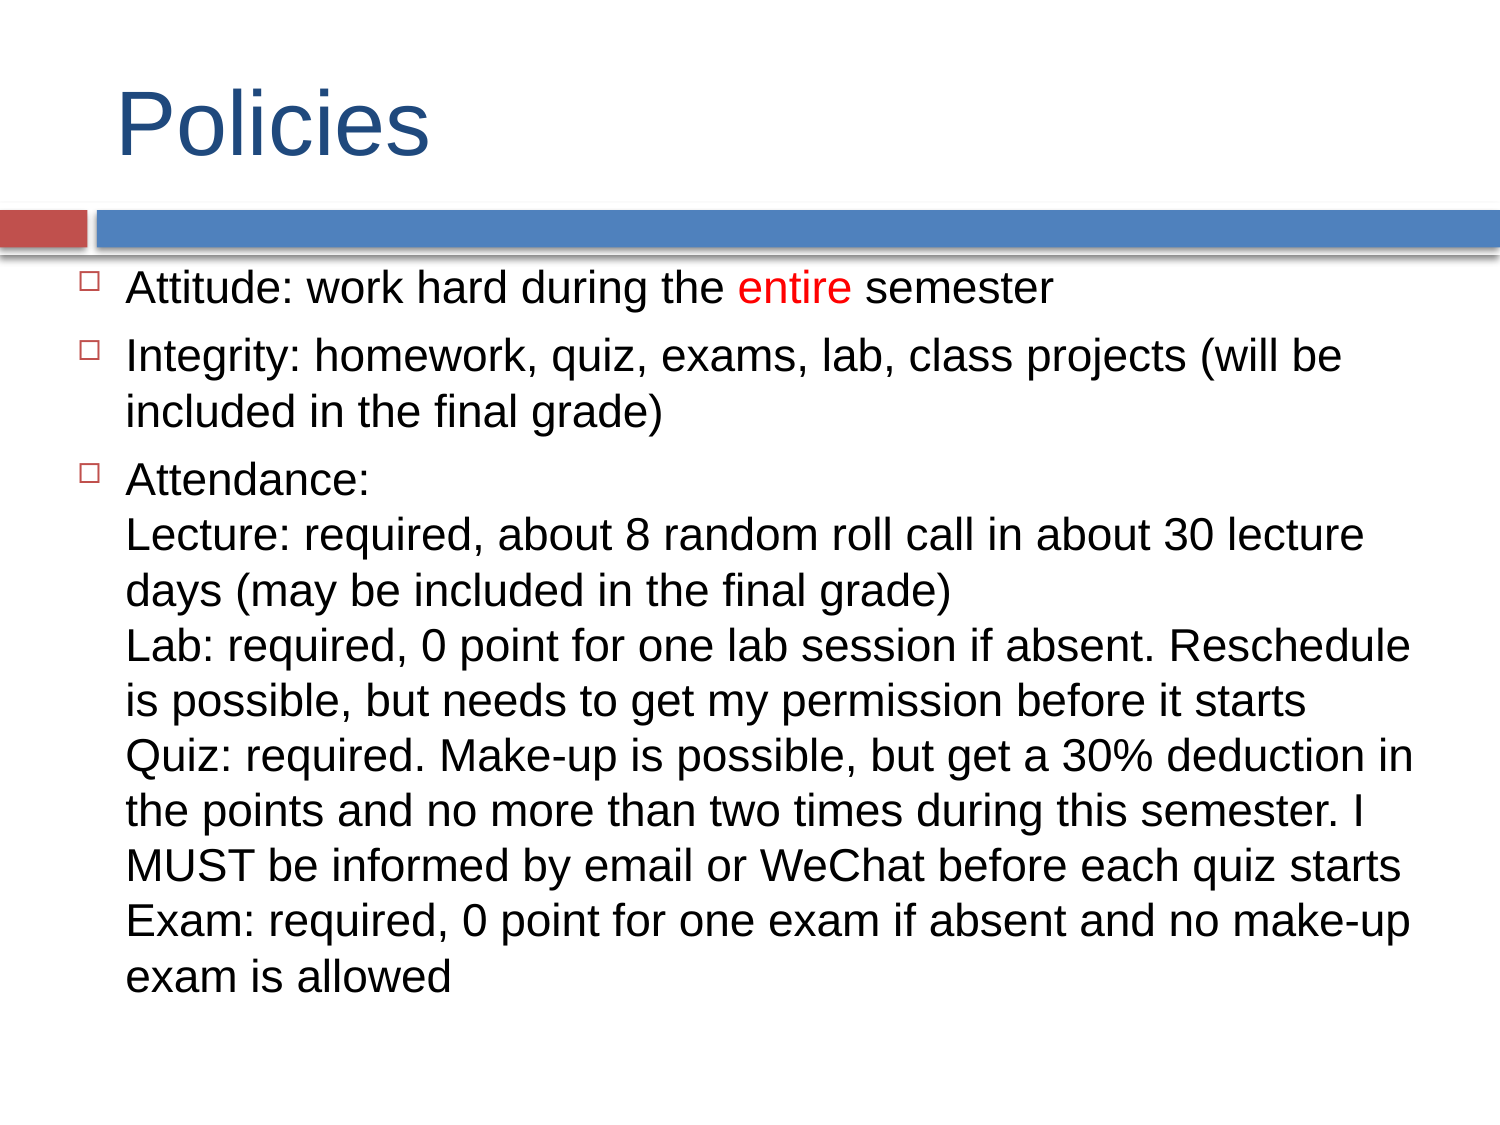

# Policies
Attitude: work hard during the entire semester
Integrity: homework, quiz, exams, lab, class projects (will be included in the final grade)
Attendance:
Lecture: required, about 8 random roll call in about 30 lecture days (may be included in the final grade)
Lab: required, 0 point for one lab session if absent. Reschedule is possible, but needs to get my permission before it starts
Quiz: required. Make-up is possible, but get a 30% deduction in the points and no more than two times during this semester. I MUST be informed by email or WeChat before each quiz starts
Exam: required, 0 point for one exam if absent and no make-up exam is allowed